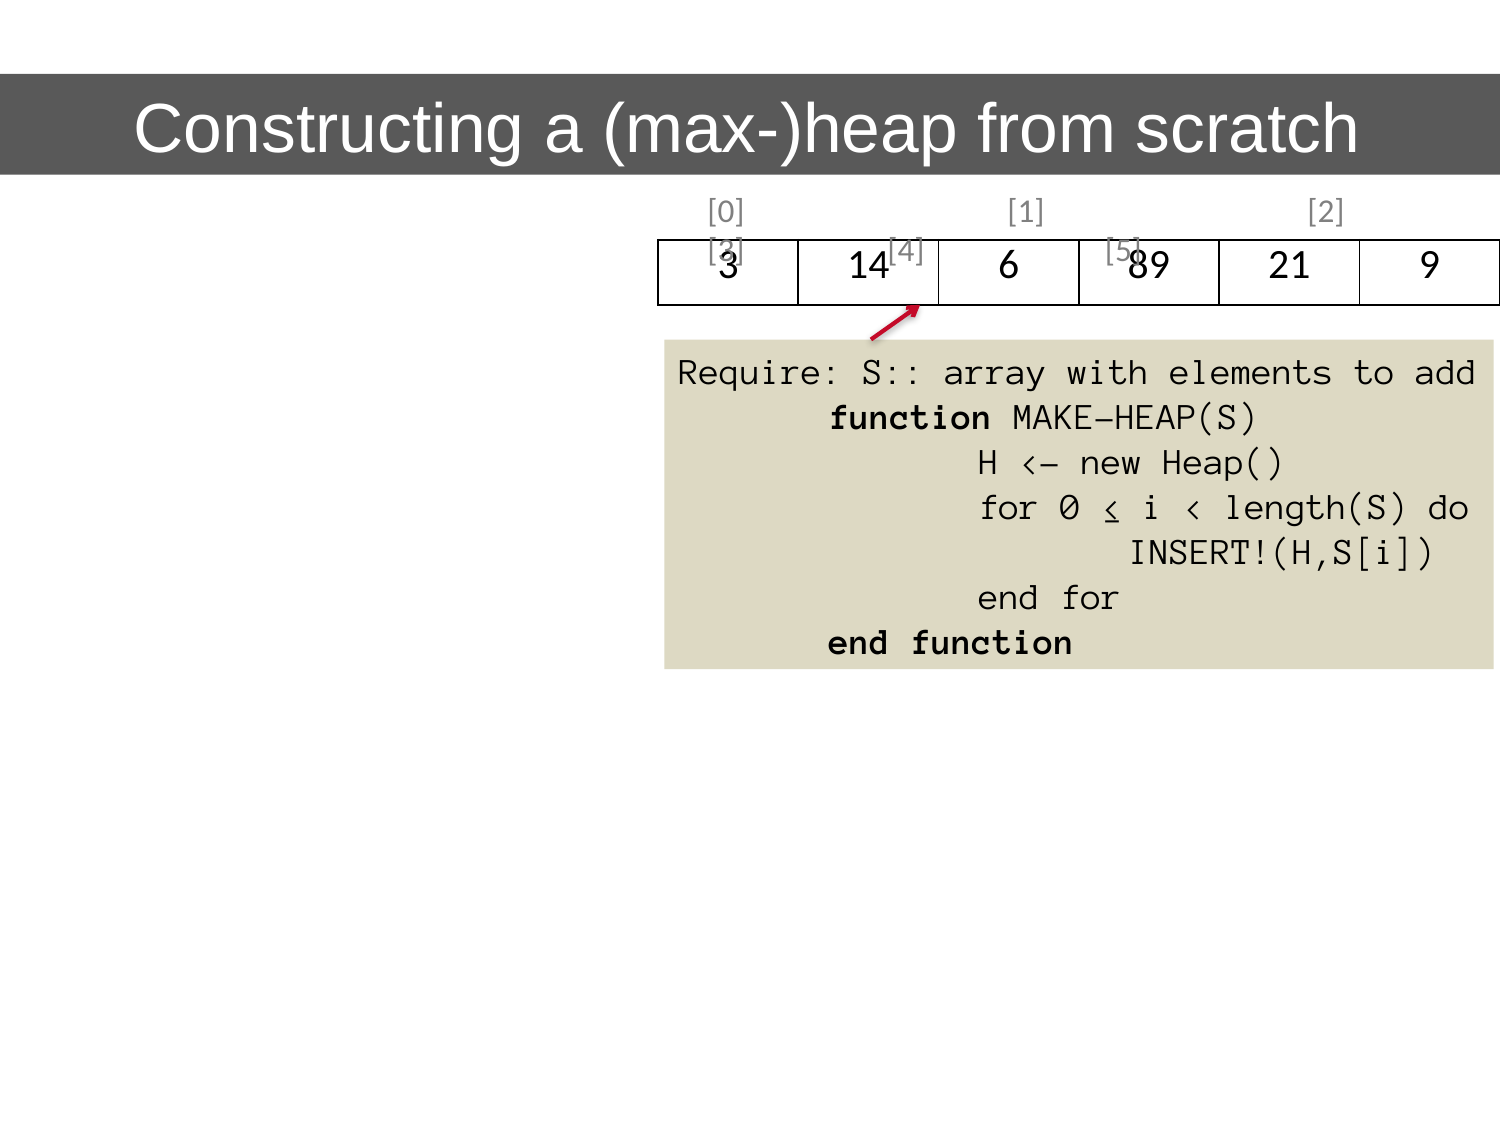

Constructing a (max-)heap from scratch
[0]		[1]		[2]	      [3]	    [4]	             [5]
| 3 | 14 | 6 | 89 | 21 | 9 |
| --- | --- | --- | --- | --- | --- |
Require: S:: array with elements to add
	function MAKE-HEAP(S)
		H <- new Heap()
		for 0 ≤ i < length(S) do
			INSERT!(H,S[i])
		end for
	end function